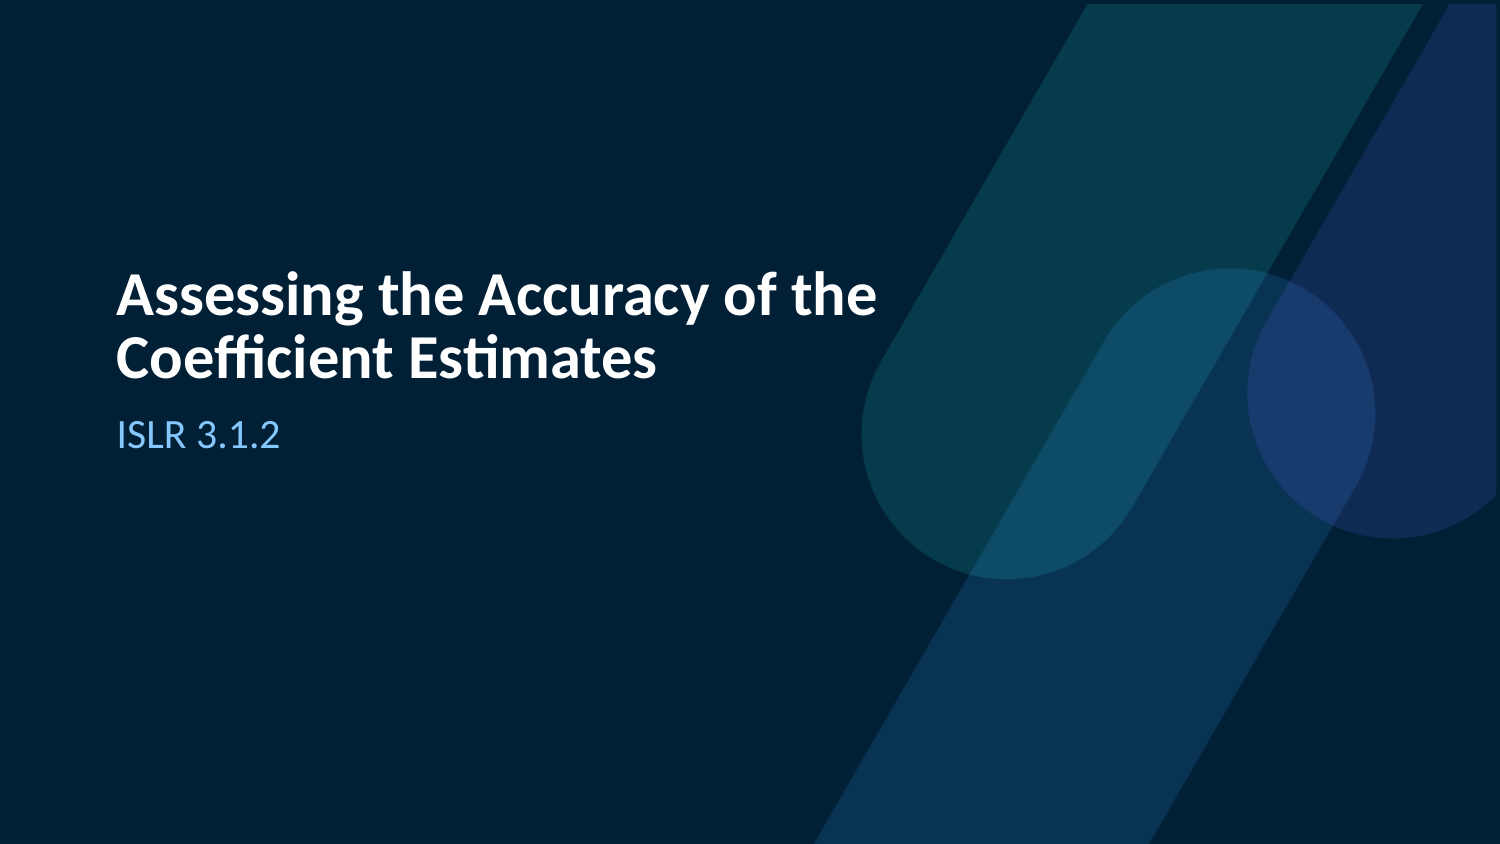

Assessing the Accuracy of the Coefficient Estimates
ISLR 3.1.2